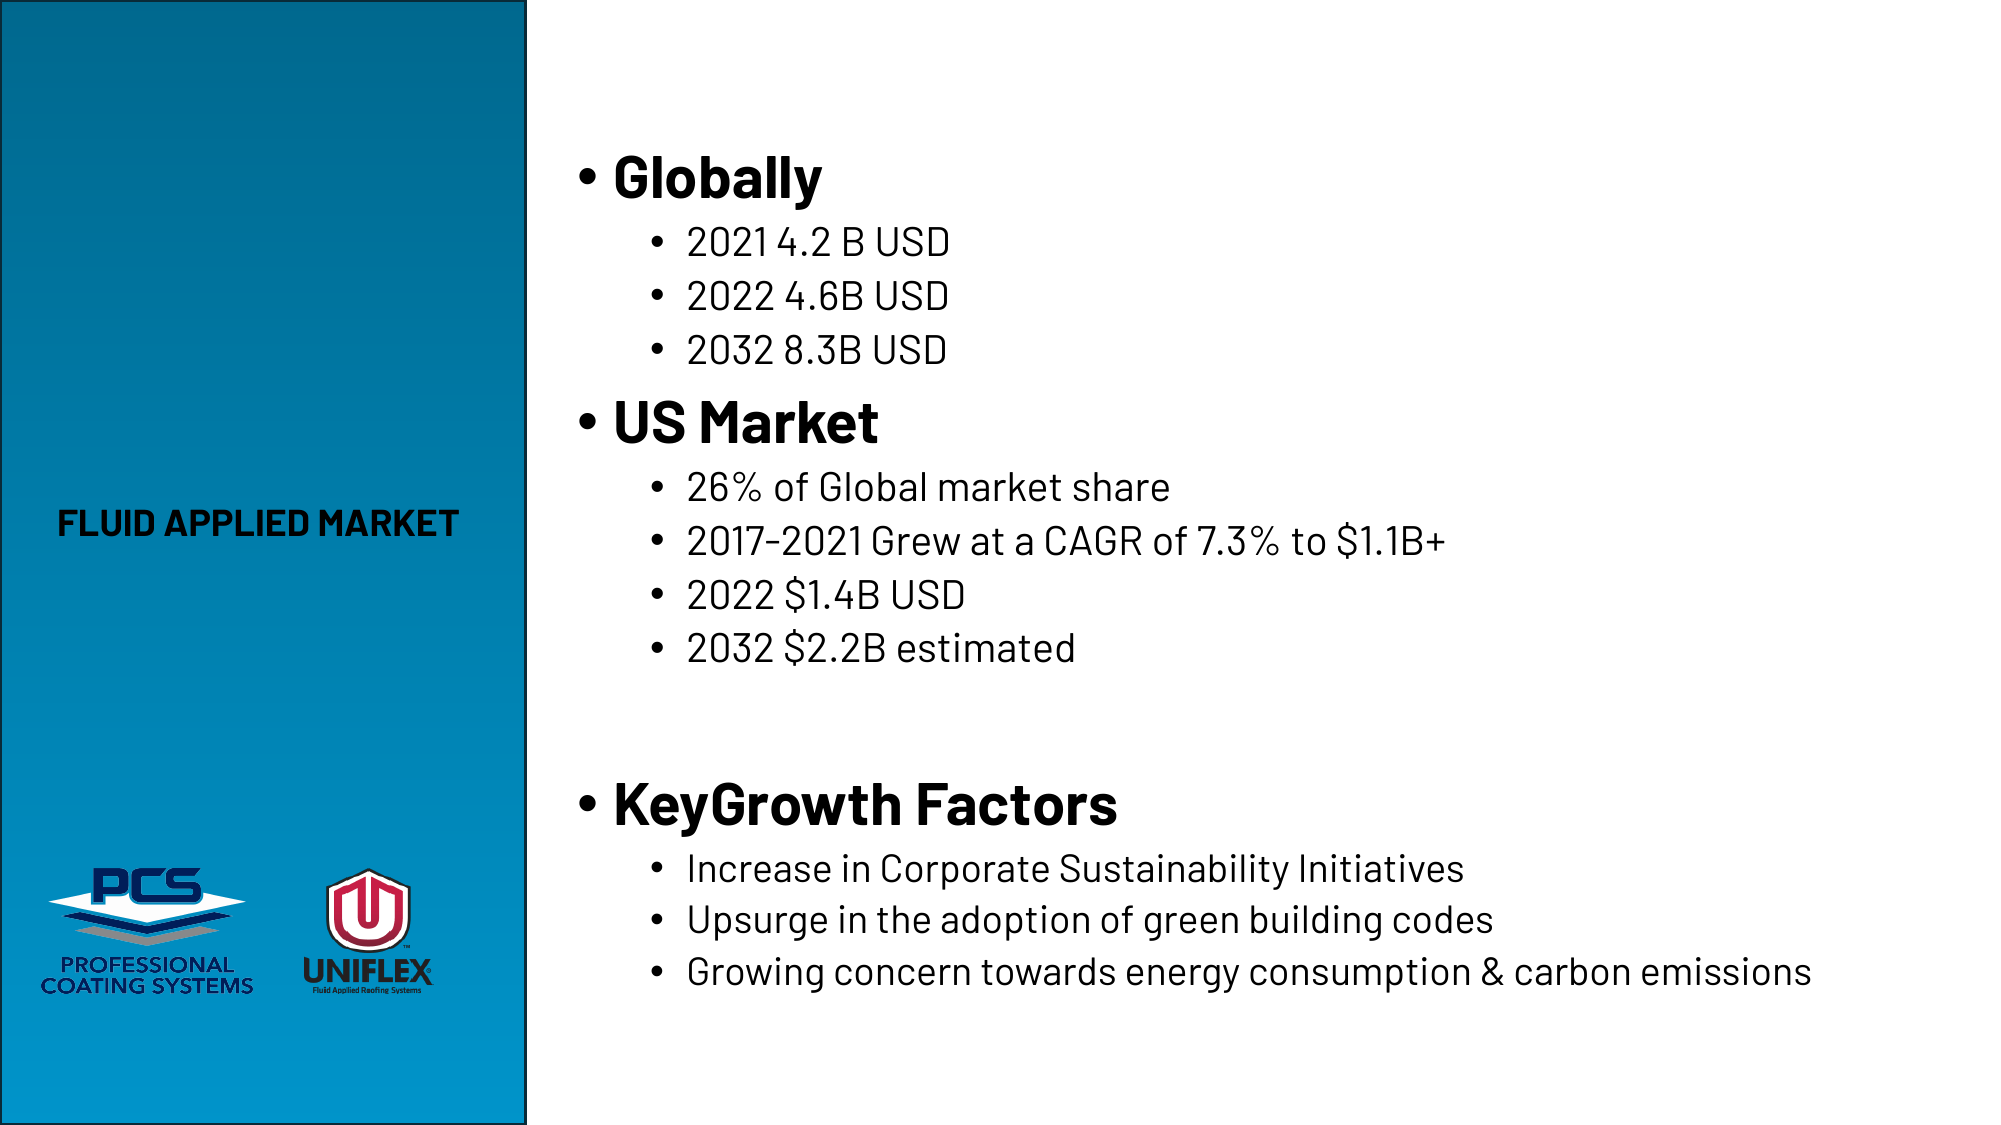

Globally
2021 4.2 B USD
2022 4.6B USD
2032 8.3B USD
US Market
26% of Global market share
2017-2021 Grew at a CAGR of 7.3% to $1.1B+
2022 $1.4B USD
2032 $2.2B estimated

KeyGrowth Factors
Increase in Corporate Sustainability Initiatives
Upsurge in the adoption of green building codes
Growing concern towards energy consumption & carbon emissions
FLUID APPLIED MARKET